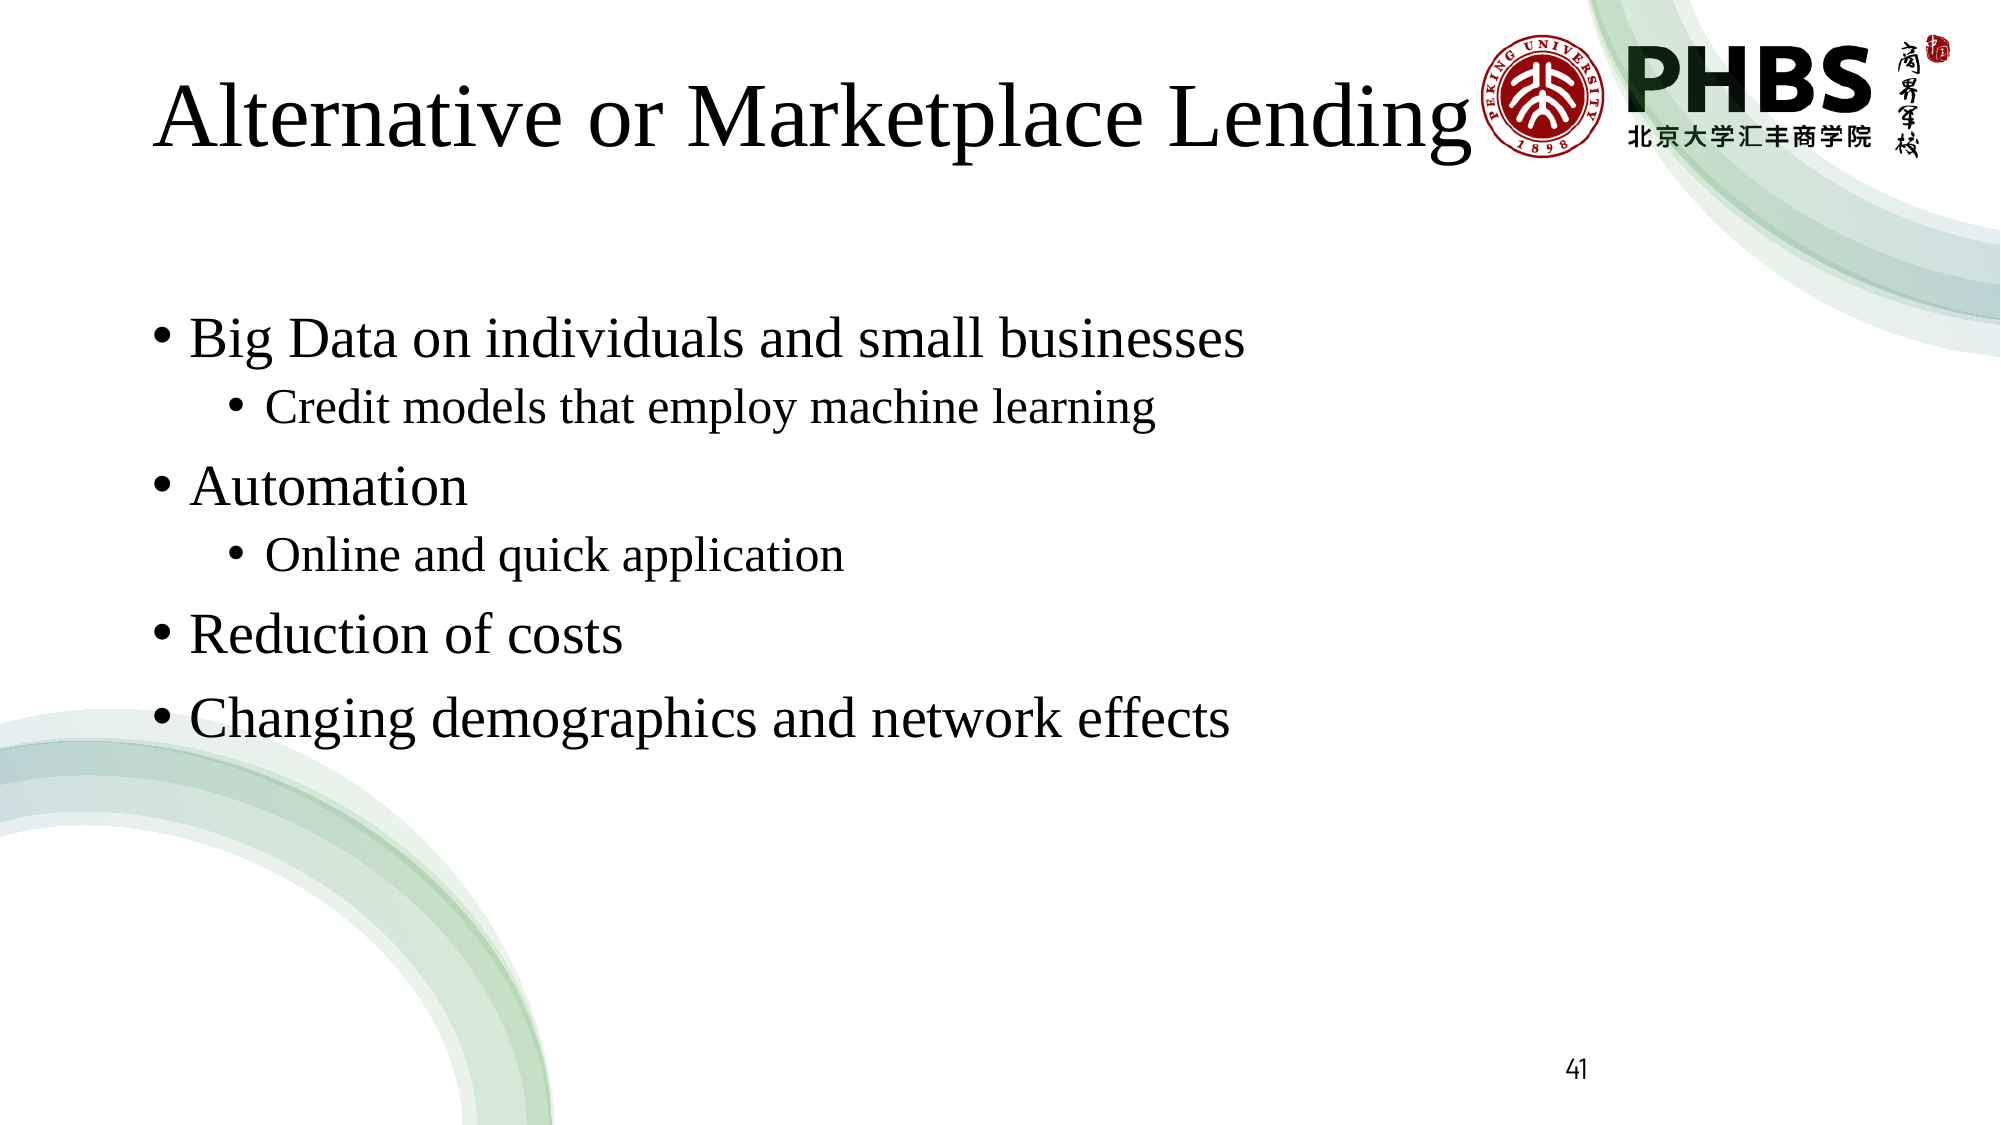

# Alternative or Marketplace Lending
Big Data on individuals and small businesses
Credit models that employ machine learning
Automation
Online and quick application
Reduction of costs
Changing demographics and network effects
41